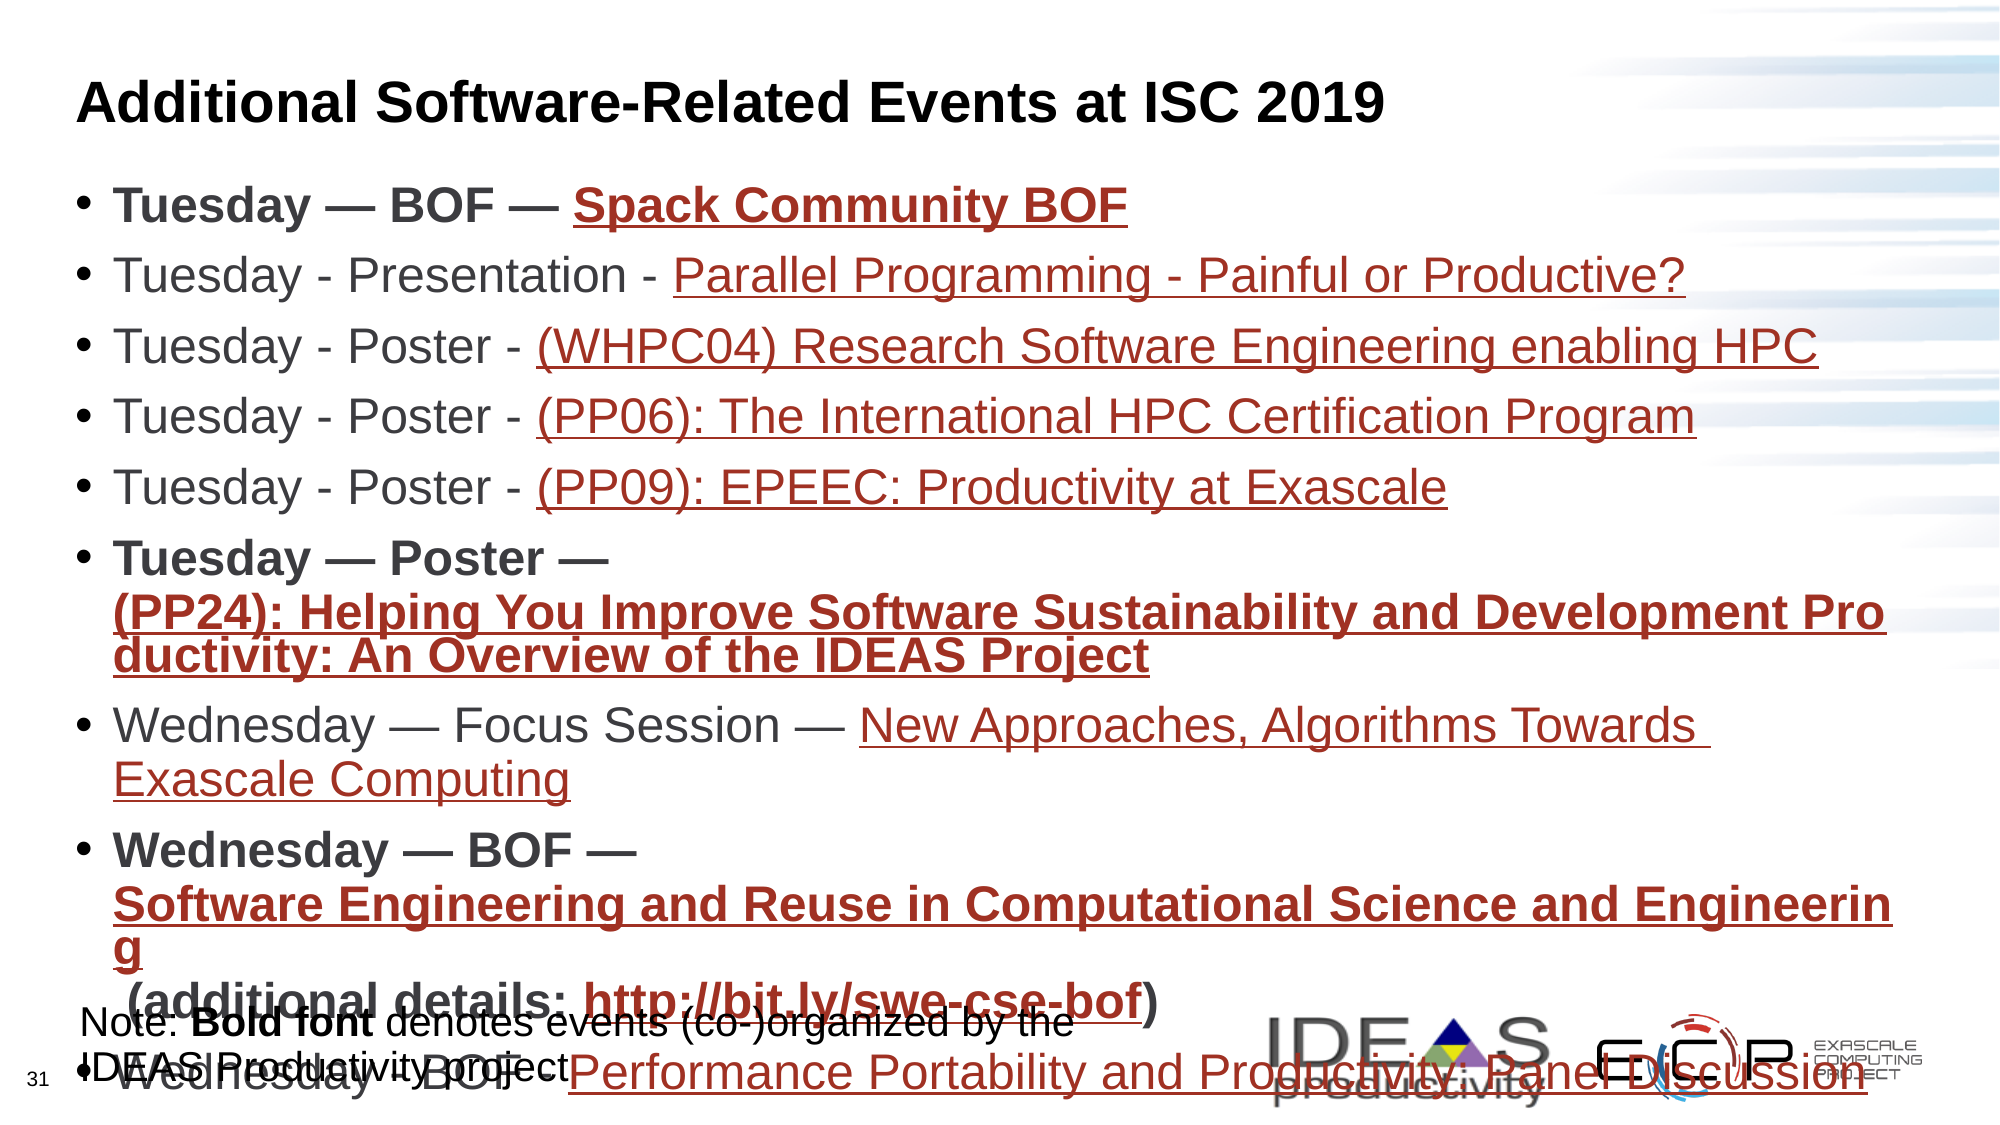

# Additional Software-Related Events at ISC 2019
Tuesday — BOF — Spack Community BOF
Tuesday - Presentation - Parallel Programming - Painful or Productive?
Tuesday - Poster - (WHPC04) Research Software Engineering enabling HPC
Tuesday - Poster - (PP06): The International HPC Certification Program
Tuesday - Poster - (PP09): EPEEC: Productivity at Exascale
Tuesday — Poster — (PP24): Helping You Improve Software Sustainability and Development Productivity: An Overview of the IDEAS Project
Wednesday — Focus Session — New Approaches, Algorithms Towards Exascale Computing
Wednesday — BOF — Software Engineering and Reuse in Computational Science and Engineering (additional details: http://bit.ly/swe-cse-bof)
Wednesday - BOF - Performance Portability and Productivity: Panel Discussion
Note: Bold font denotes events (co-)organized by the IDEAS Productivity project